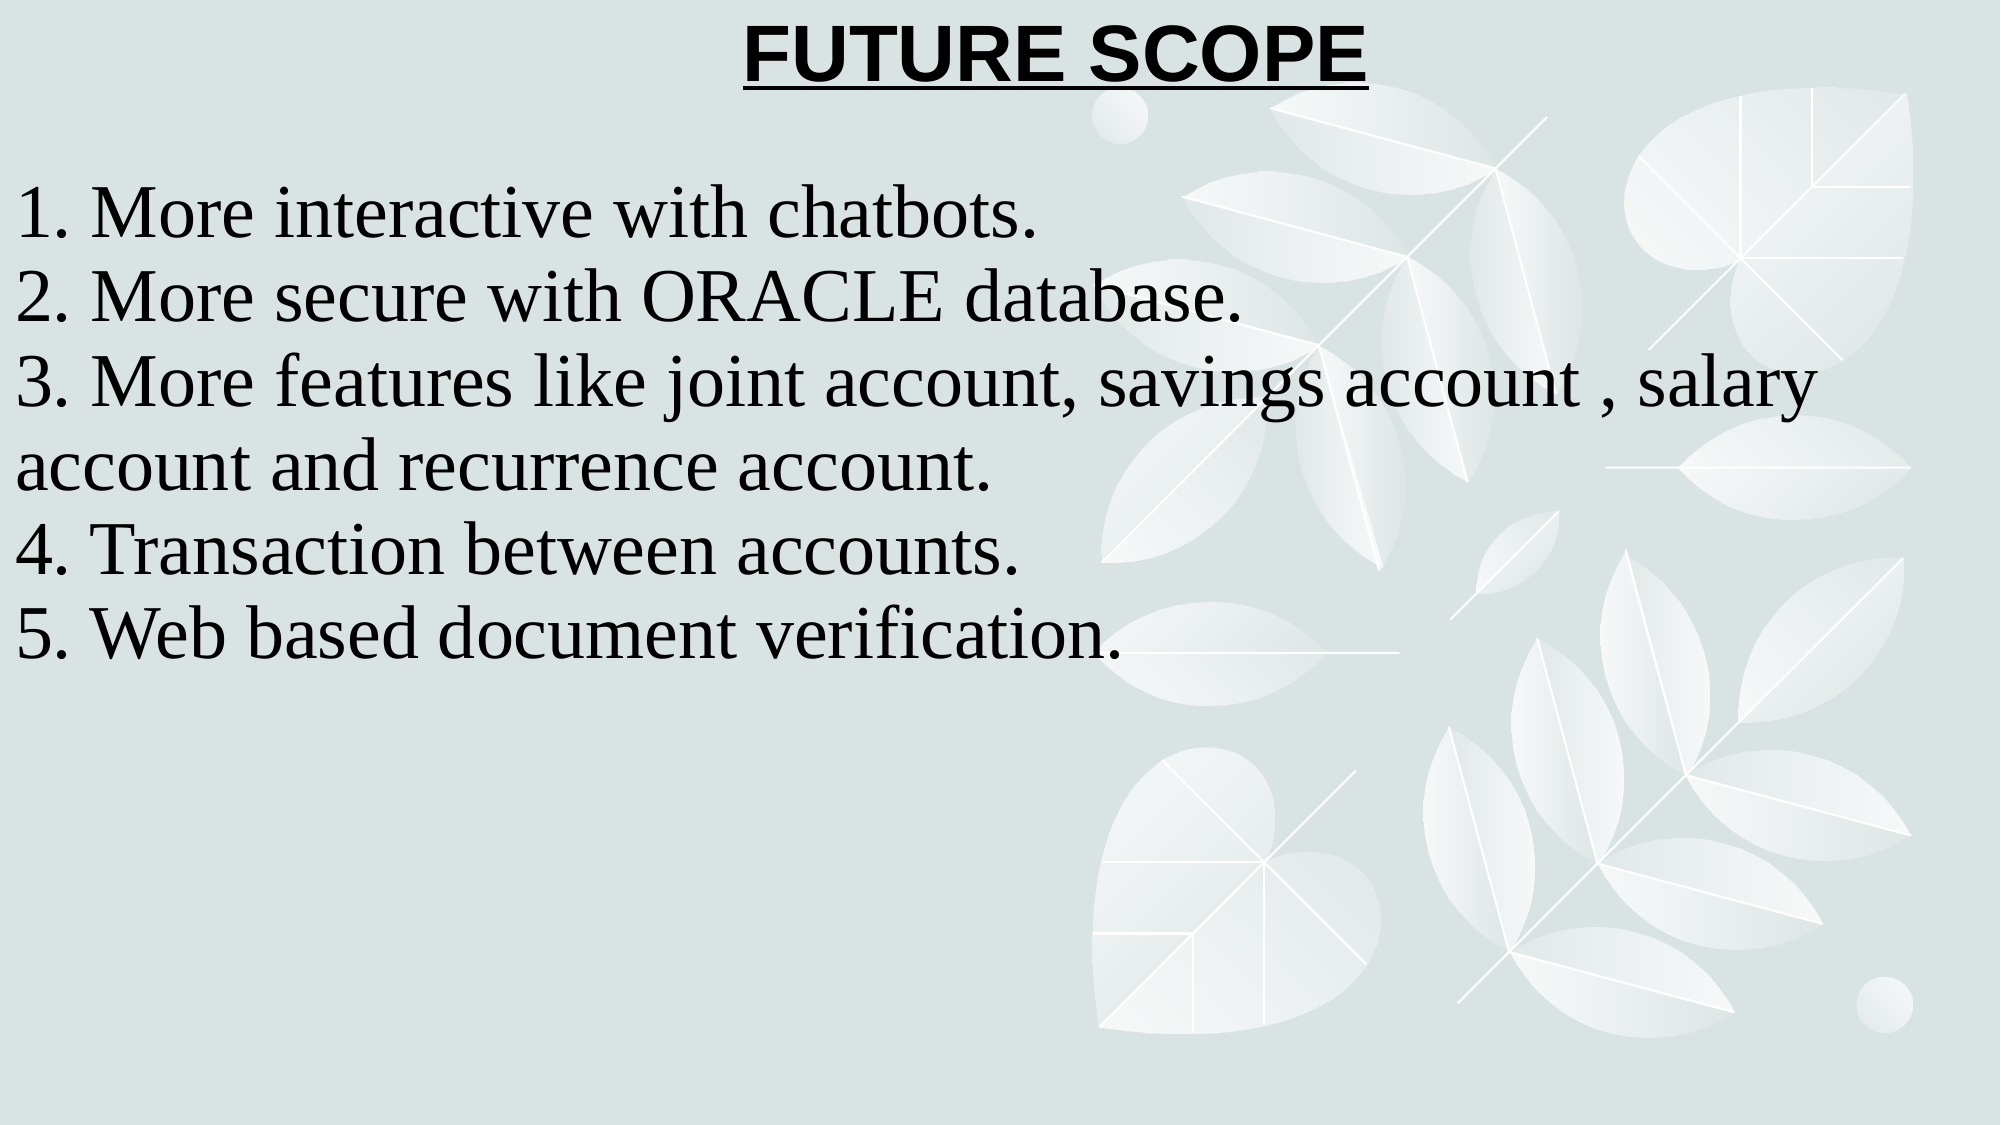

# FUTURE SCOPE 1. More interactive with chatbots. 2. More secure with ORACLE database. 3. More features like joint account, savings account , salary account and recurrence account. 4. Transaction between accounts. 5. Web based document verification.